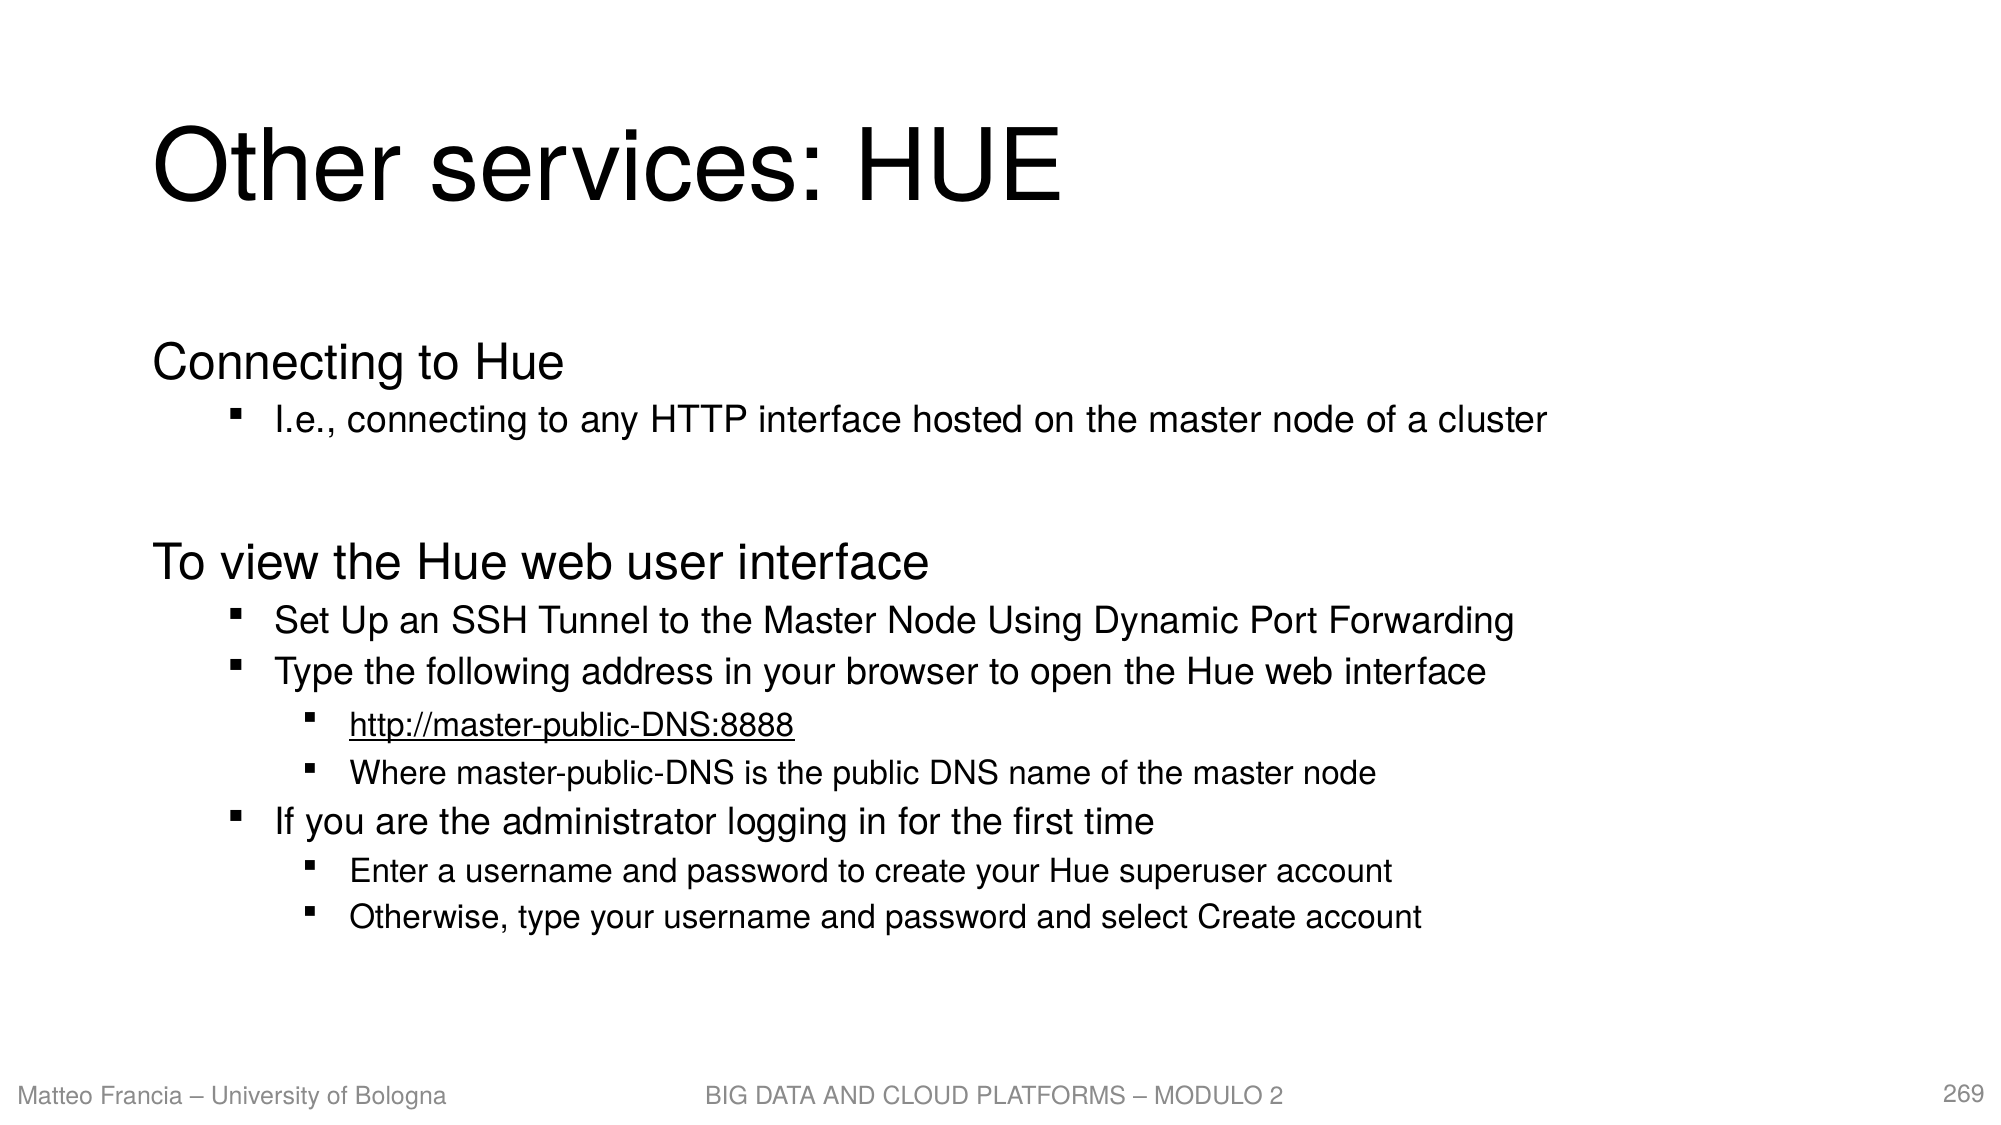

# Other services: HUE
Connecting to Hue
I.e., connecting to any HTTP interface hosted on the master node of a cluster

To view the Hue web user interface
Set Up an SSH Tunnel to the Master Node Using Dynamic Port Forwarding
Type the following address in your browser to open the Hue web interface
http://master-public-DNS:8888
Where master-public-DNS is the public DNS name of the master node
If you are the administrator logging in for the first time
Enter a username and password to create your Hue superuser account
Otherwise, type your username and password and select Create account
269
Matteo Francia – University of Bologna